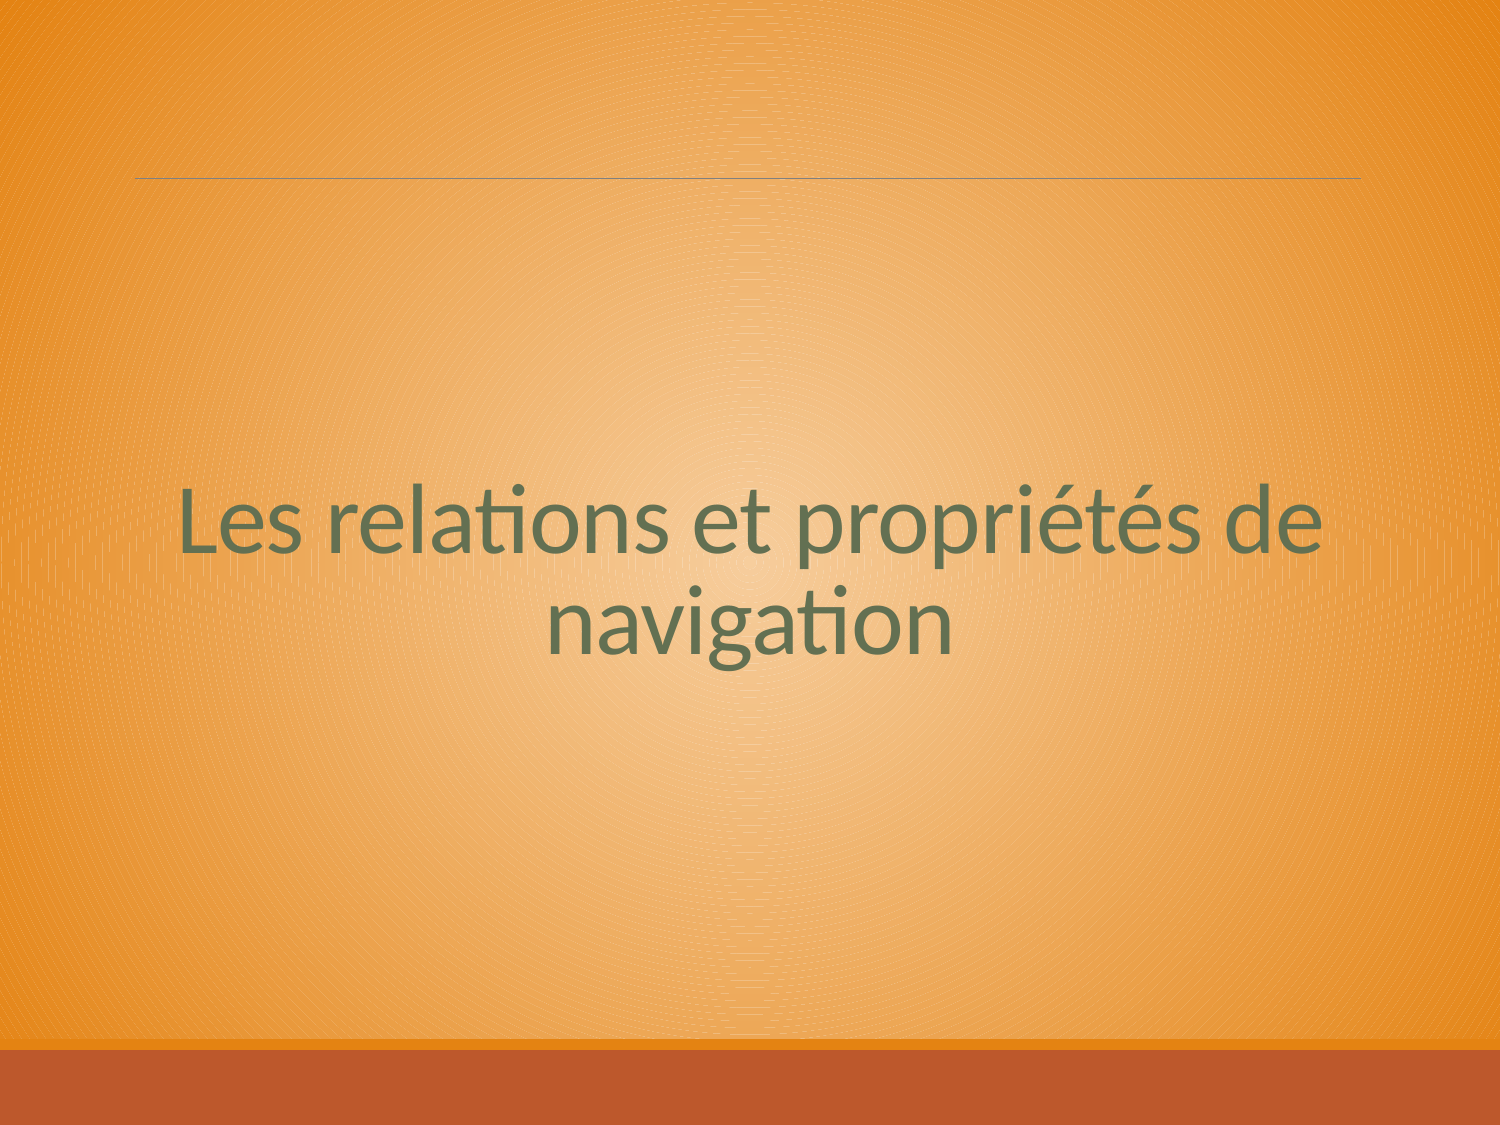

# Les relations et propriétés de navigation